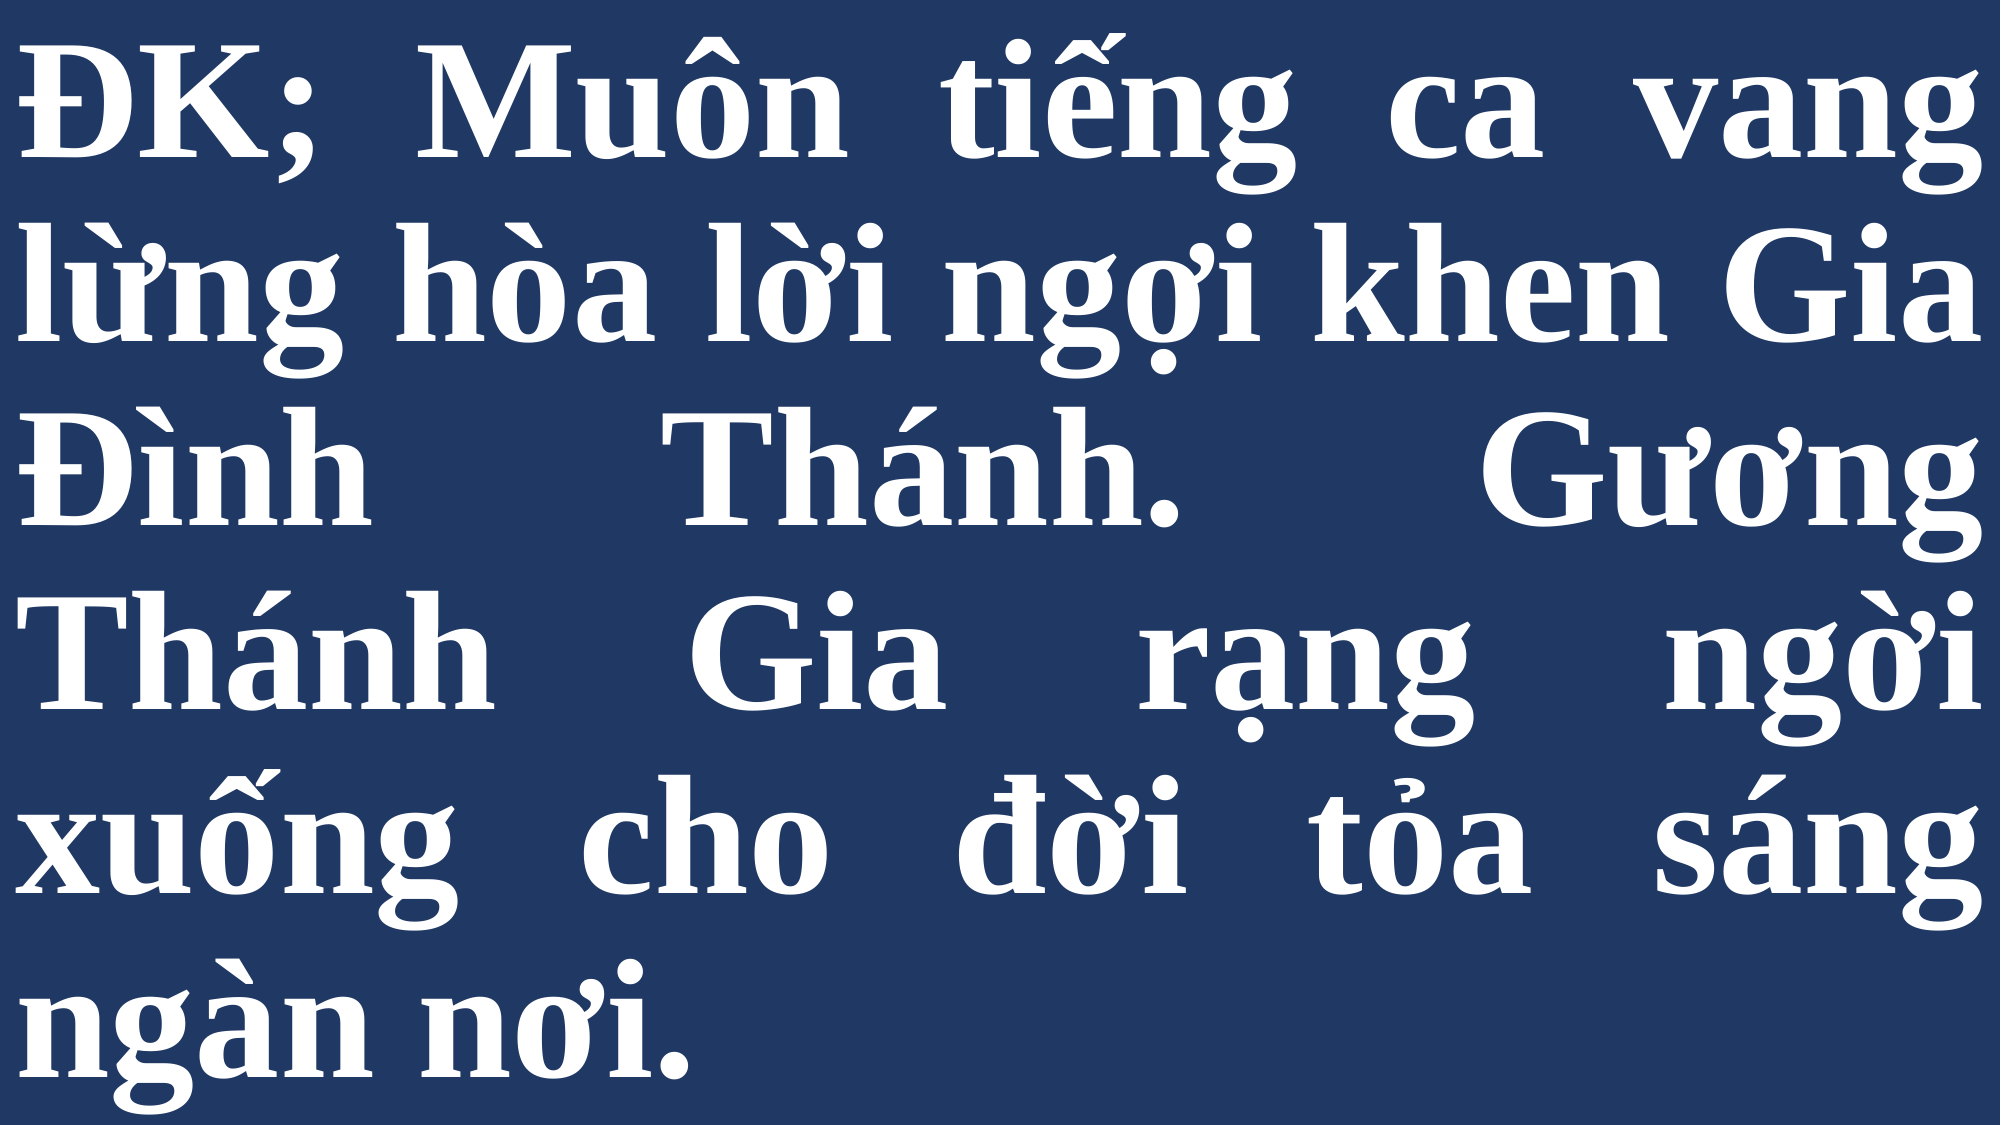

# ĐK; Muôn tiếng ca vang lừng hòa lời ngợi khen Gia Đình Thánh. Gương Thánh Gia rạng ngời xuống cho đời tỏa sáng ngàn nơi.